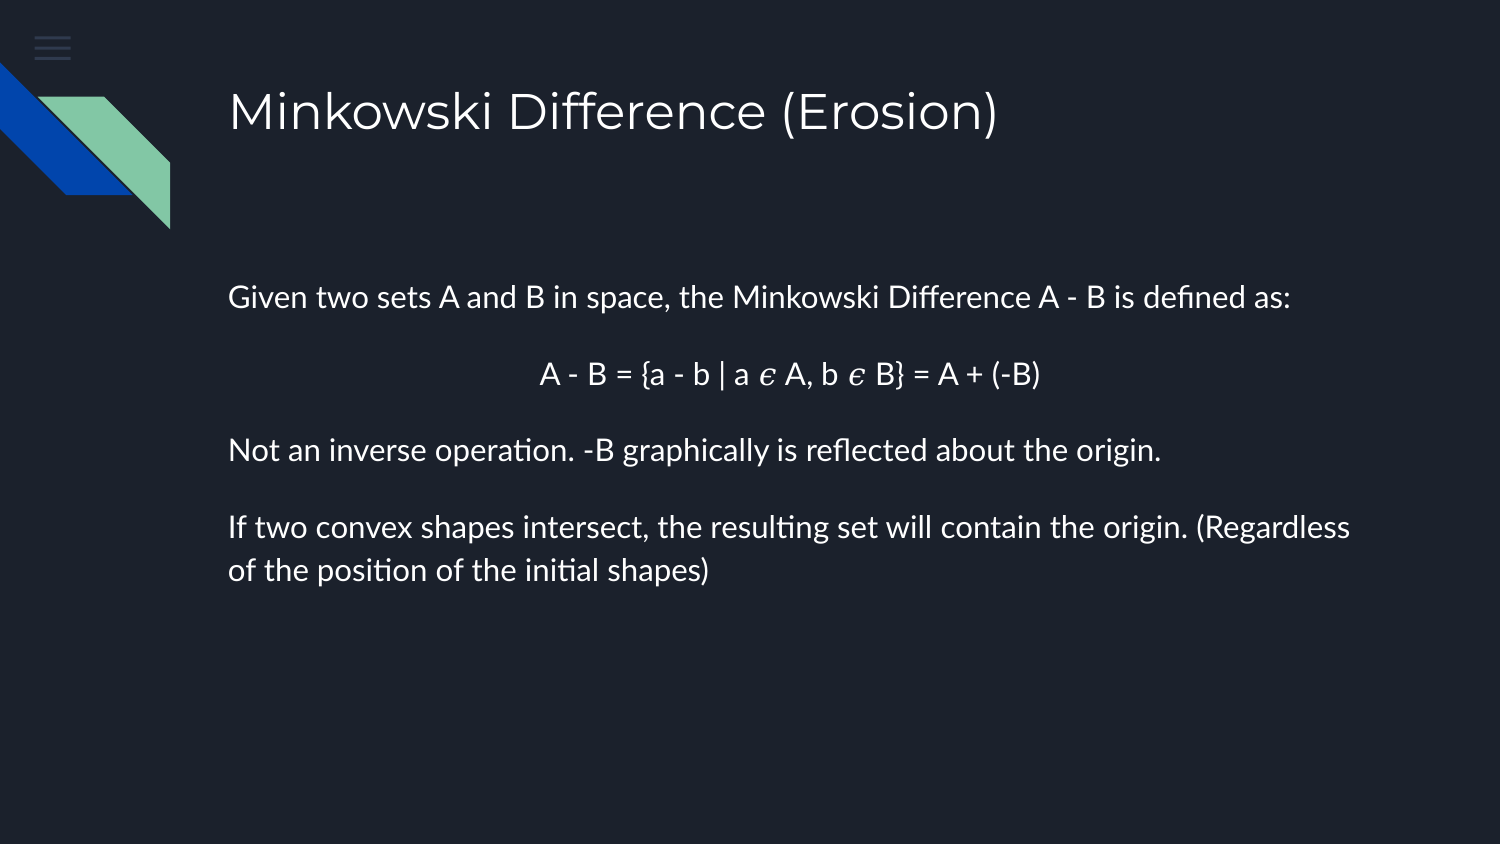

# Minkowski Difference (Erosion)
Given two sets A and B in space, the Minkowski Difference A - B is defined as:
A - B = {a - b | a 𝜖 A, b 𝜖 B} = A + (-B)
Not an inverse operation. -B graphically is reflected about the origin.
If two convex shapes intersect, the resulting set will contain the origin. (Regardless of the position of the initial shapes)